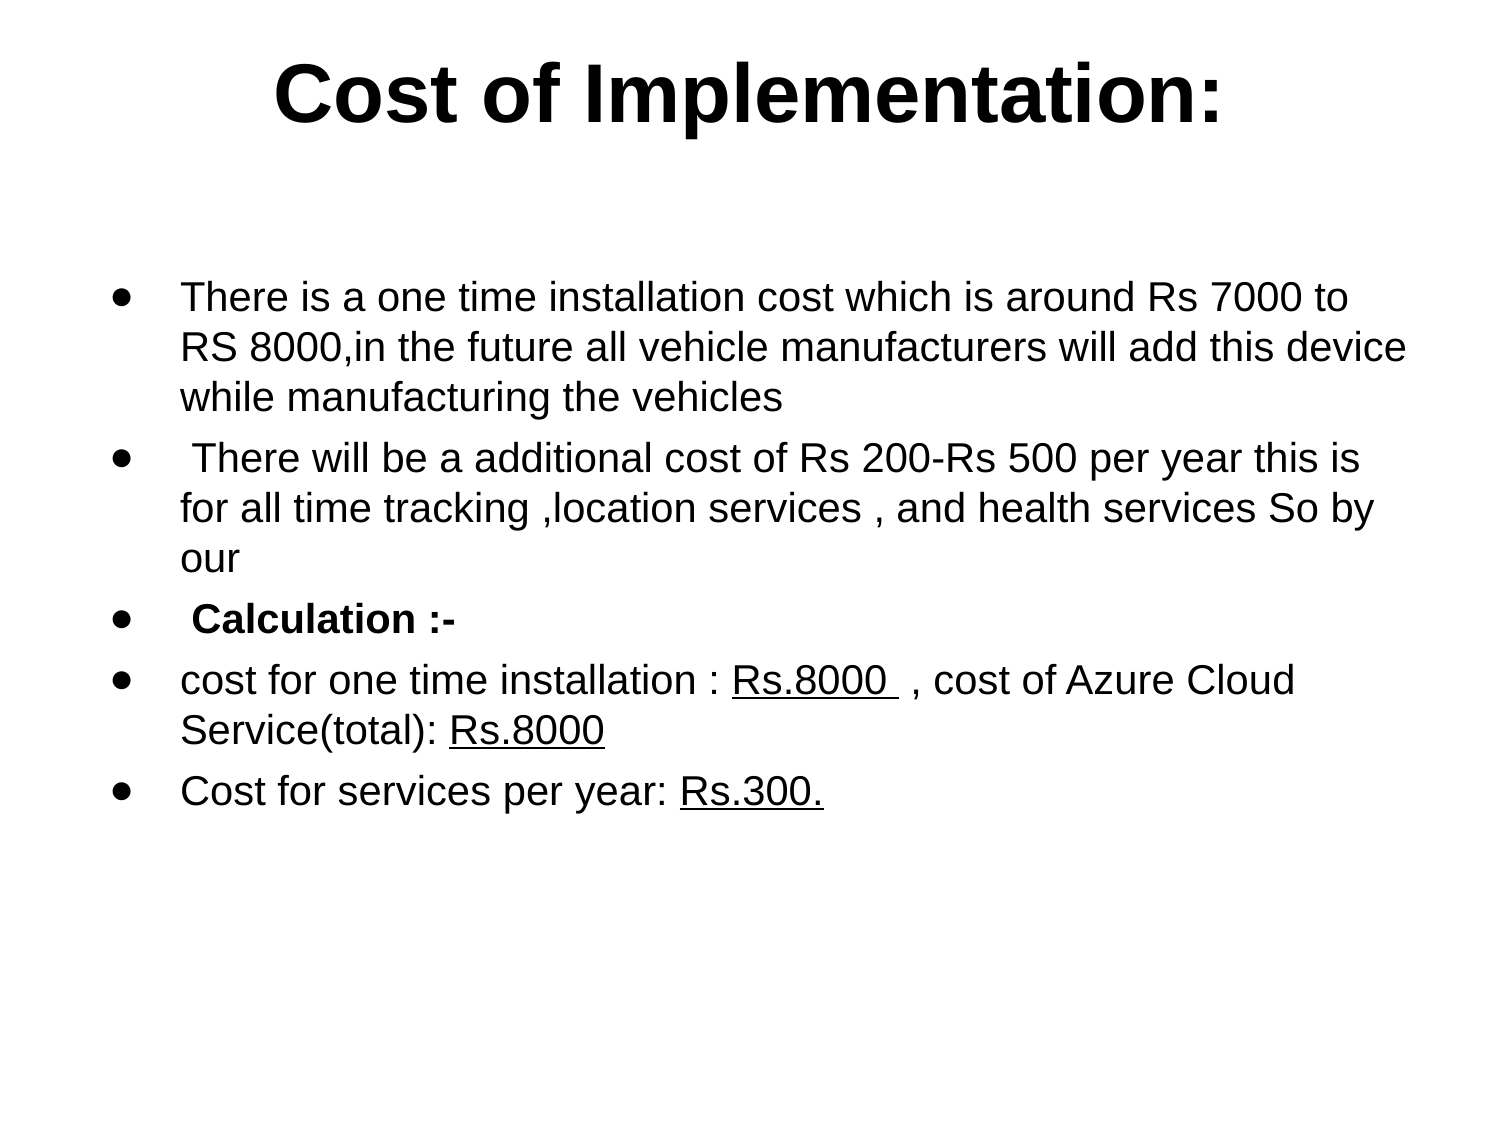

# Cost of Implementation:
There is a one time installation cost which is around Rs 7000 to RS 8000,in the future all vehicle manufacturers will add this device while manufacturing the vehicles
 There will be a additional cost of Rs 200-Rs 500 per year this is for all time tracking ,location services , and health services So by our
 Calculation :-
cost for one time installation : Rs.8000  , cost of Azure Cloud Service(total): Rs.8000
Cost for services per year: Rs.300.